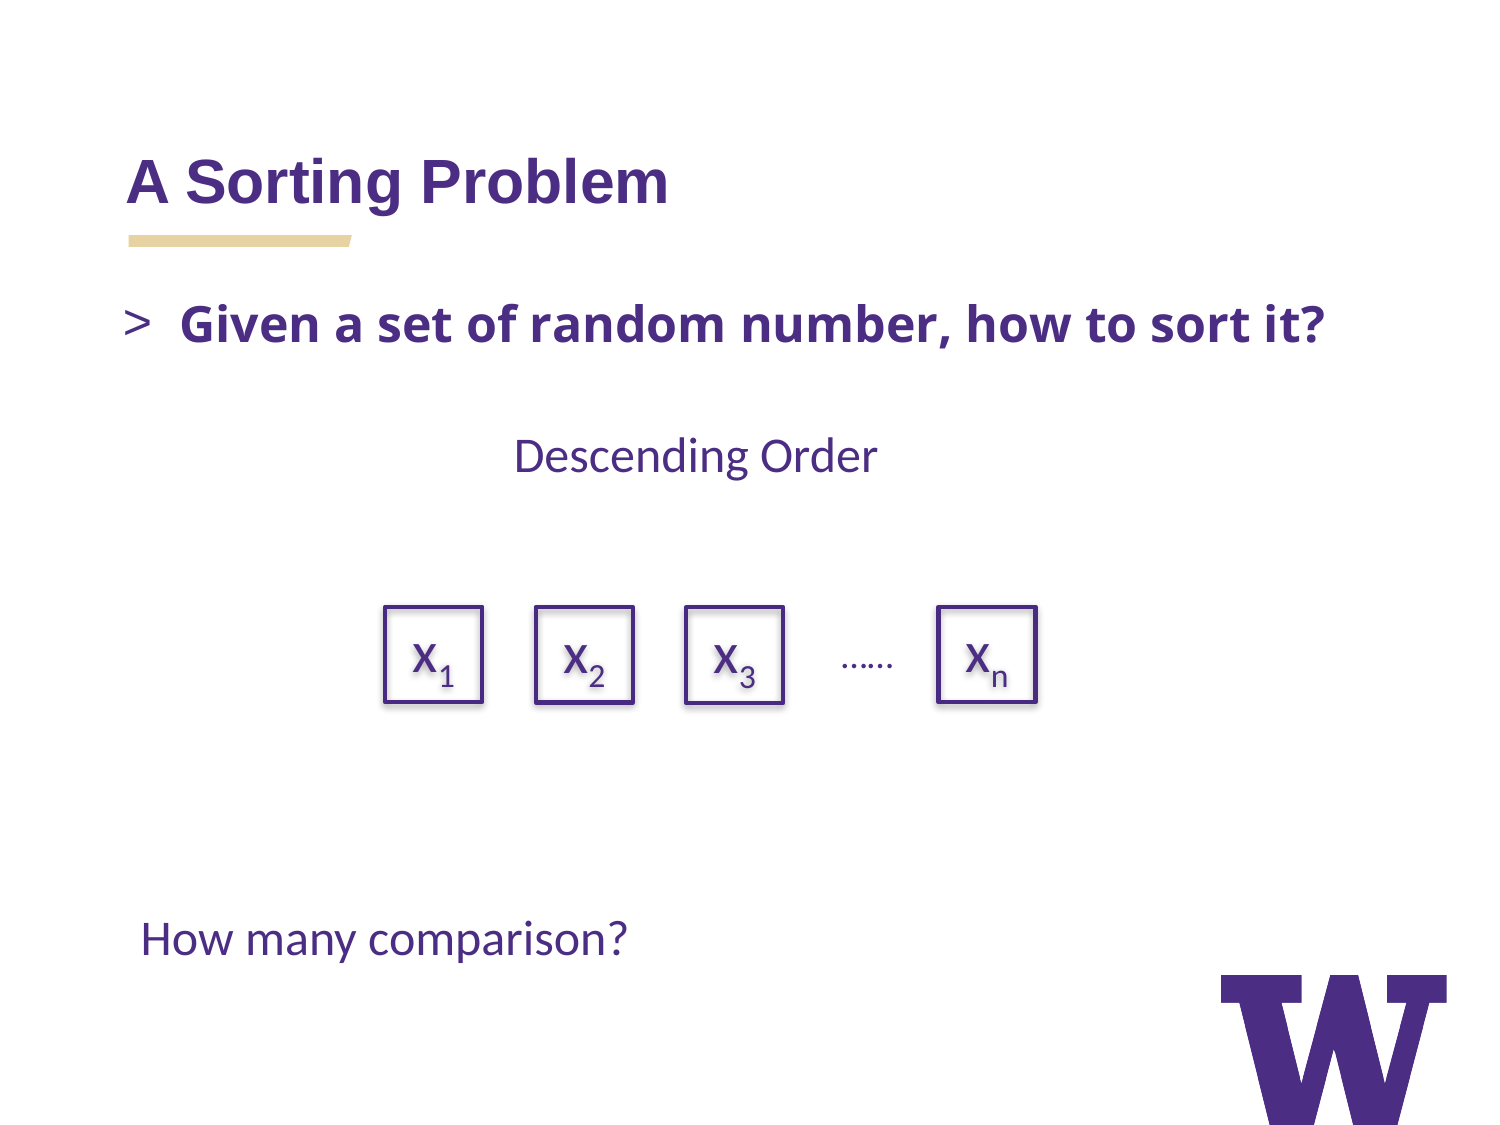

# A Sorting Problem
Given a set of random number, how to sort it?
Descending Order
x1
xn
x2
x3
……
How many comparison?